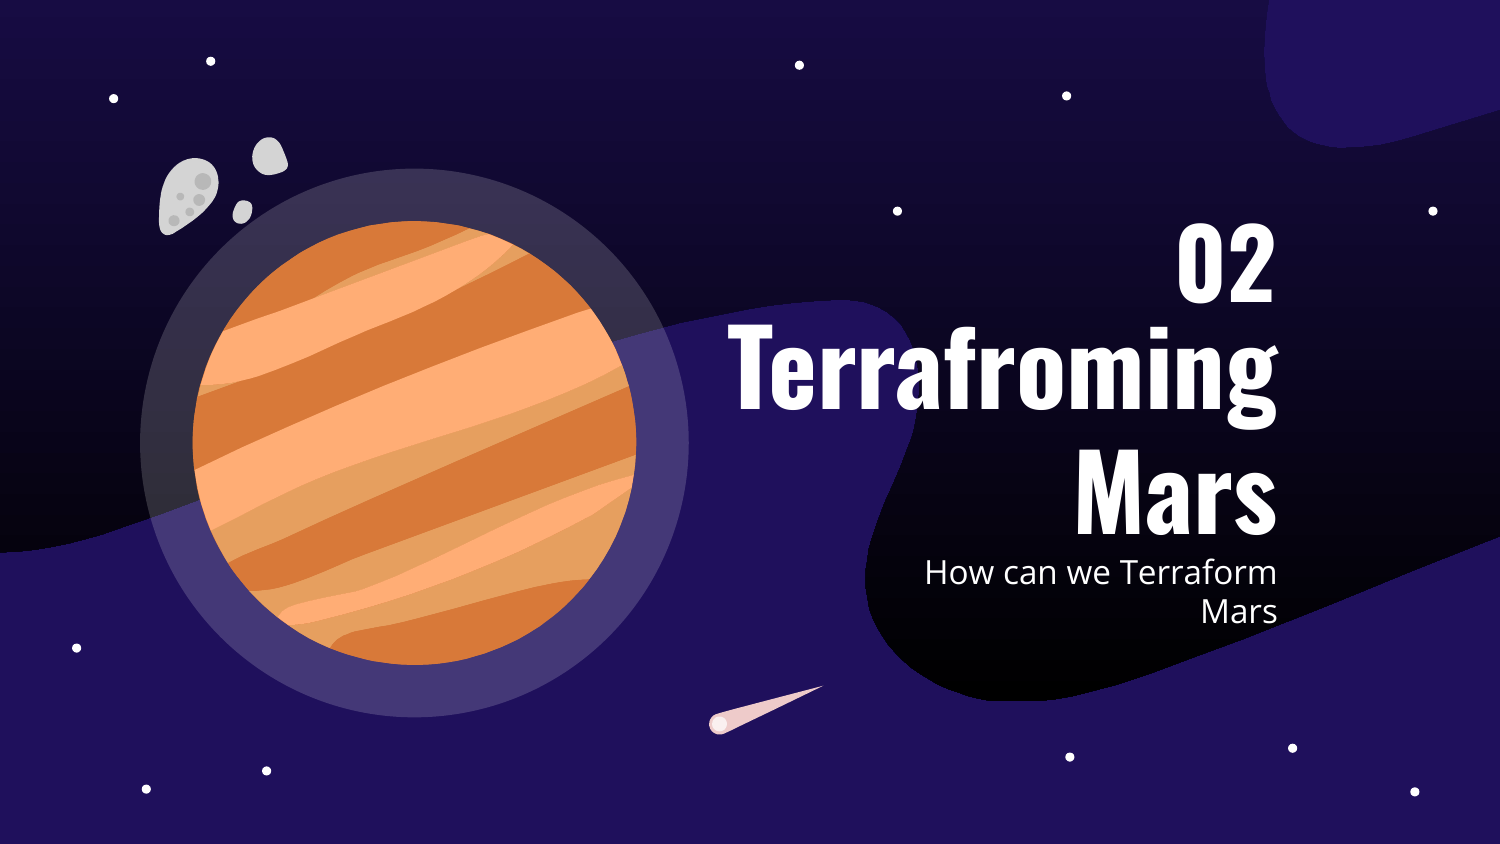

# 02
Terrafroming Mars
How can we Terraform Mars